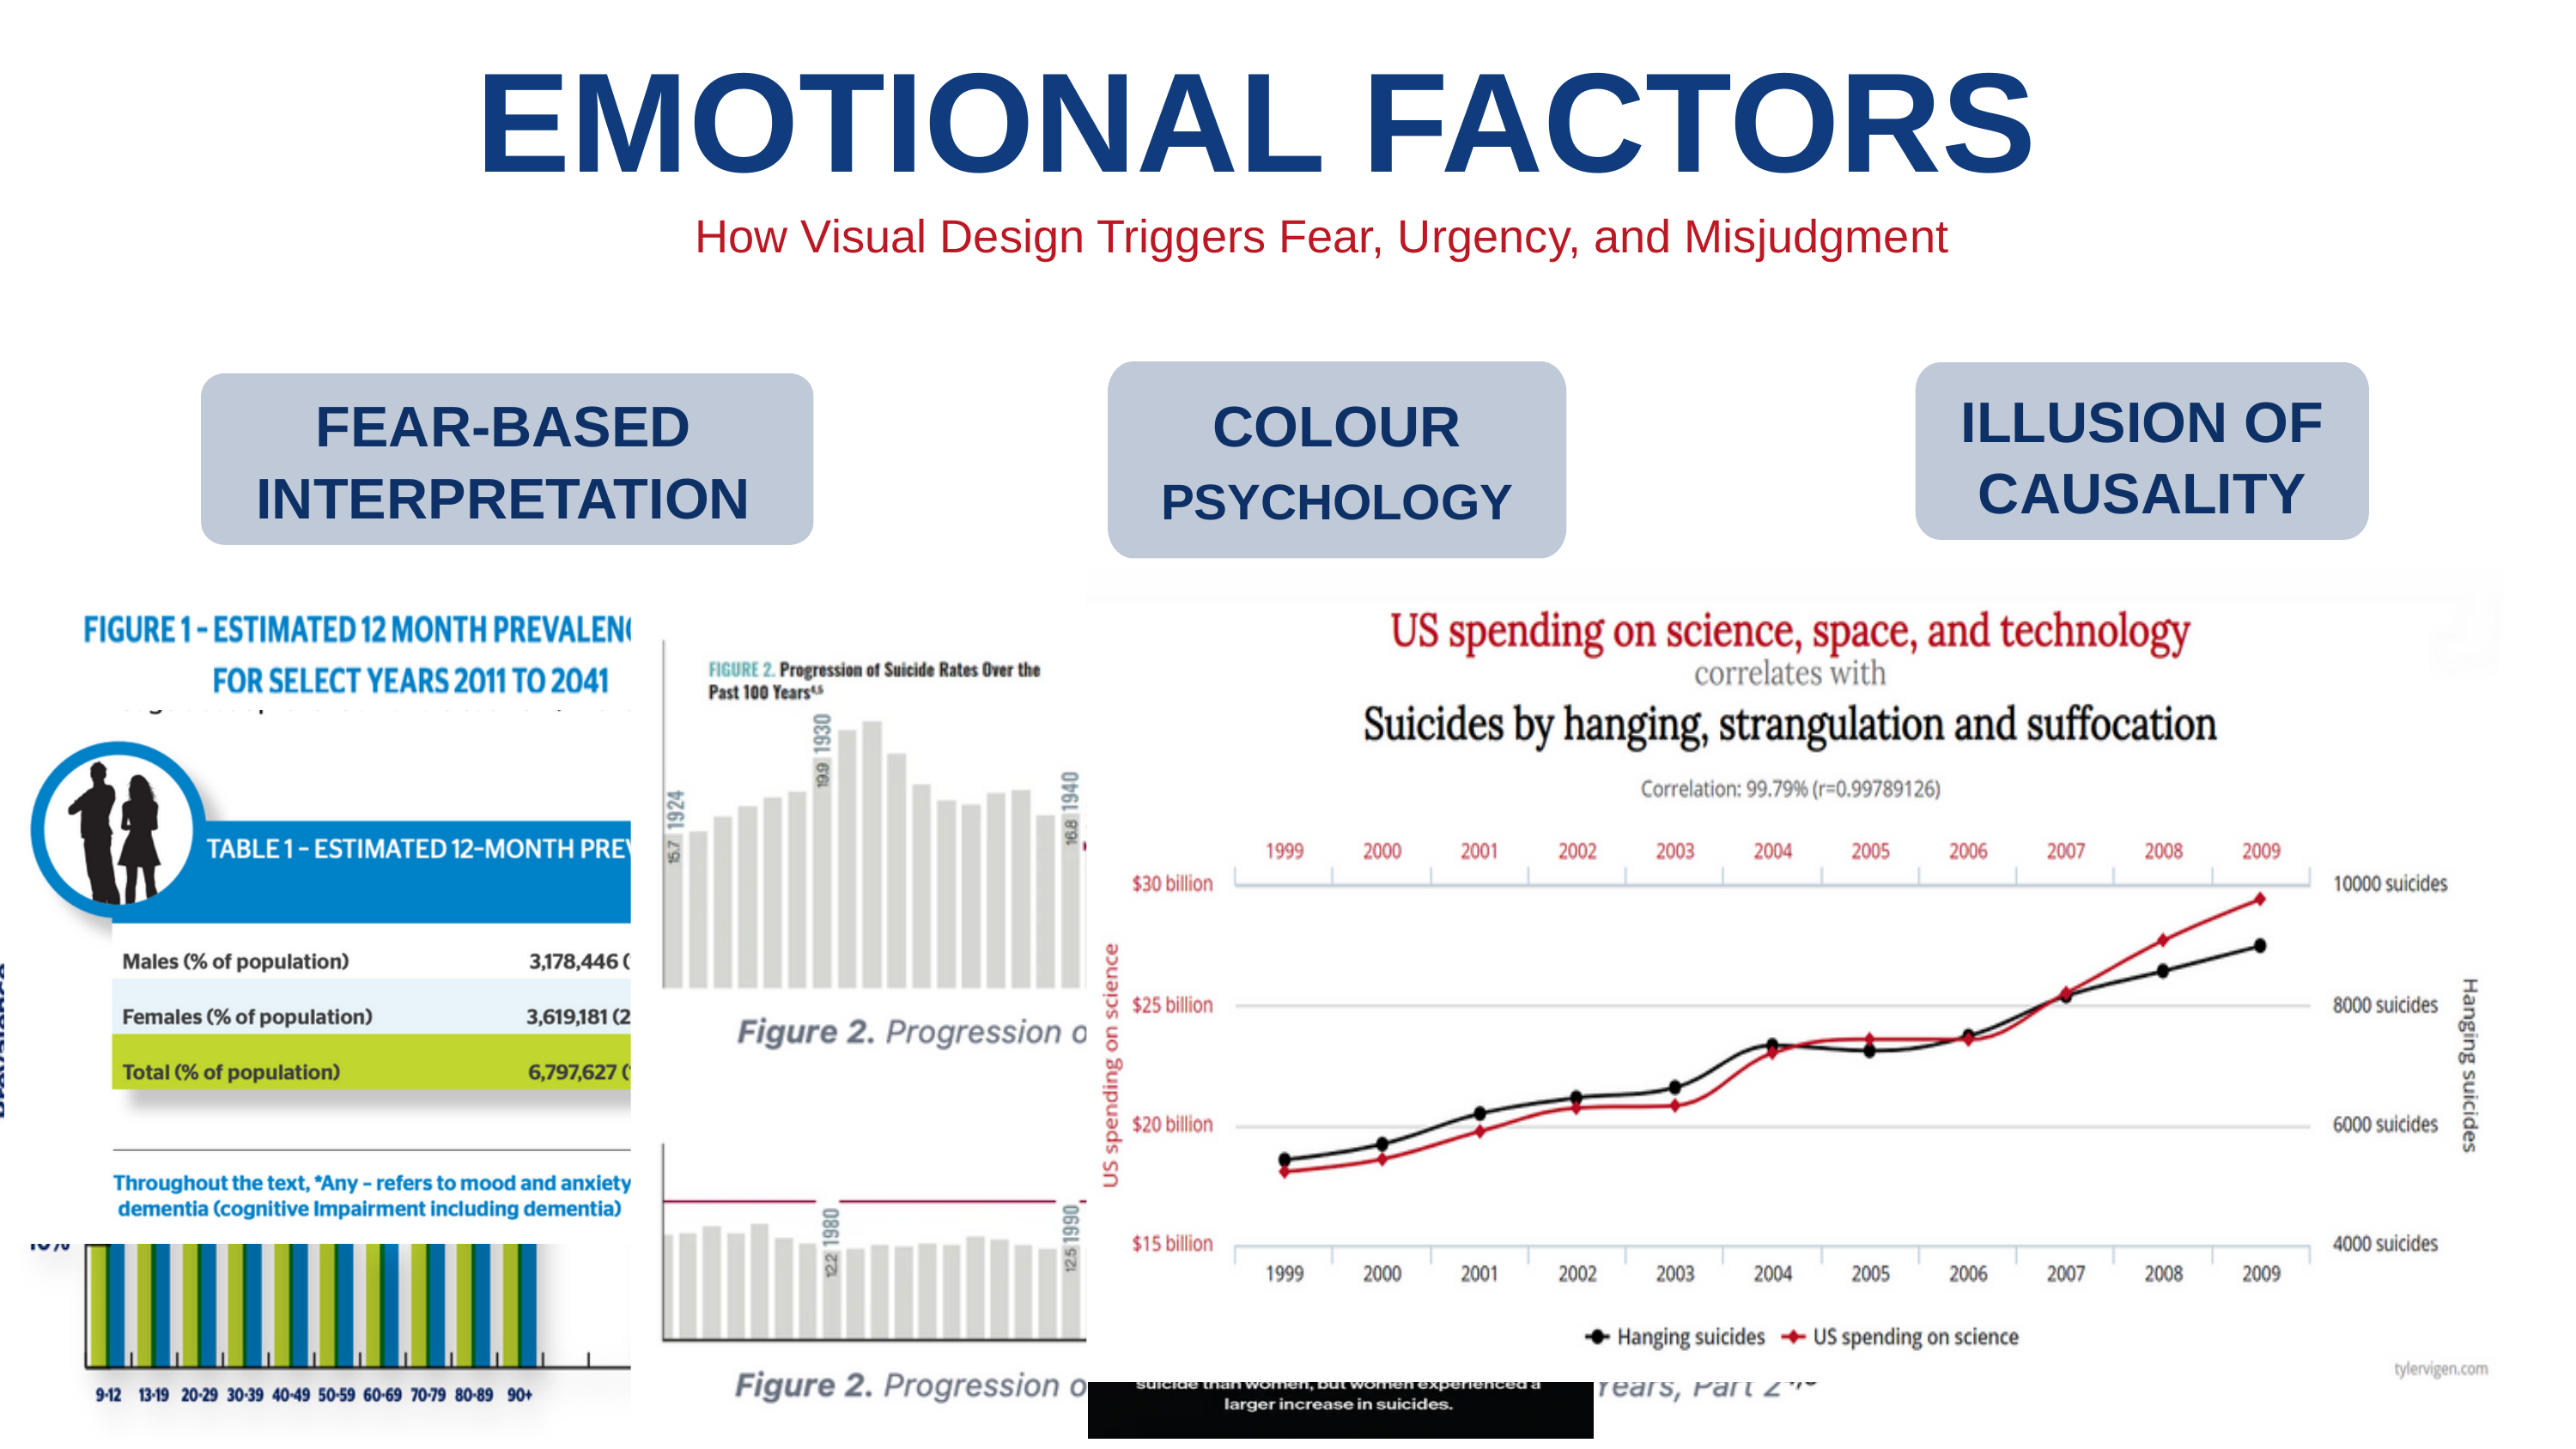

EMOTIONAL FACTORS
How Visual Design Triggers Fear, Urgency, and Misjudgment

ILLUSION OF CAUSALITY
FEAR-BASED INTERPRETATION
COLOUR PSYCHOLOGY

VISUAL PITFALL:
Cherry-Picked Timeframes
VISUAL PITFALL:
Dual-Axis Graphs

VISUAL PITFALL:
Dramatic Colouring